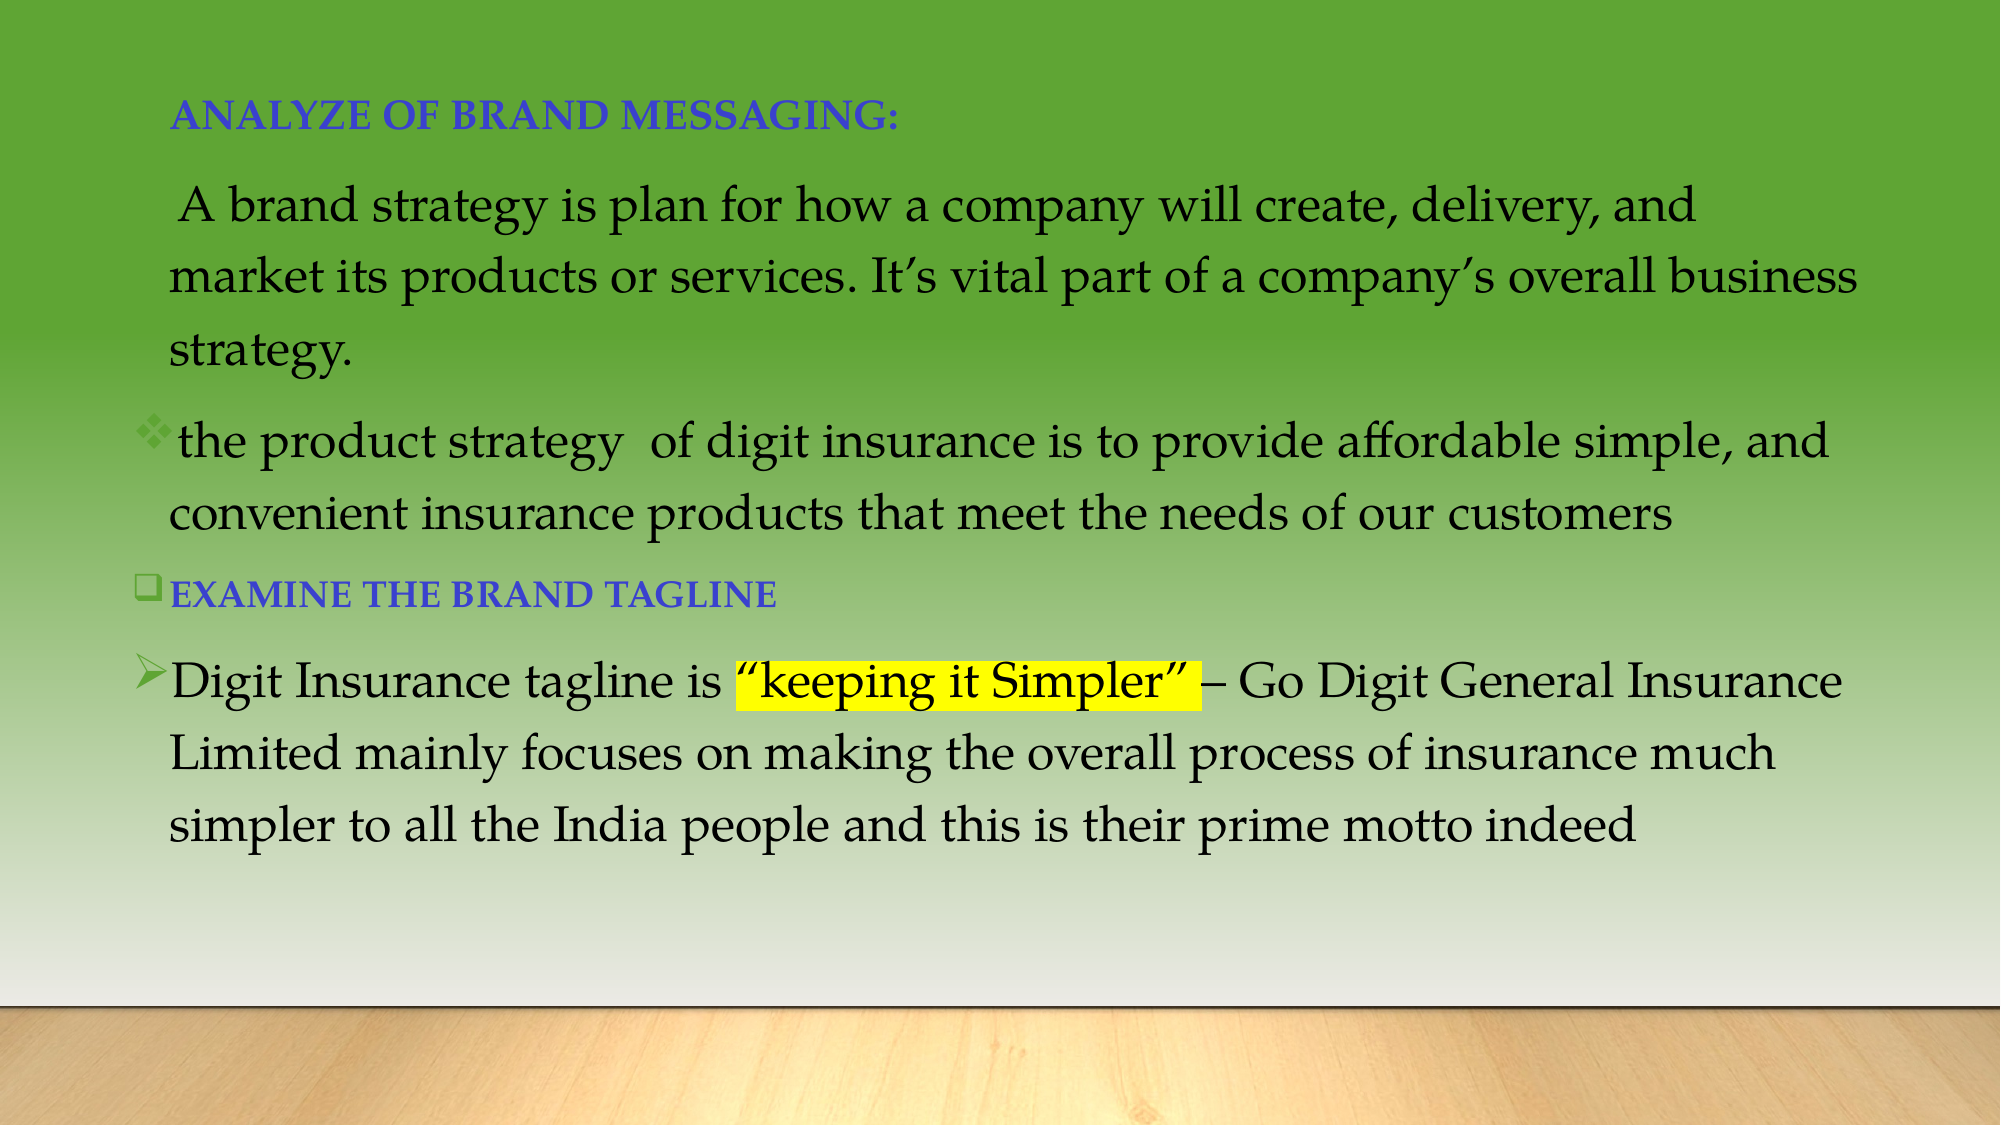

ANALYZE OF BRAND MESSAGING:
A brand strategy is plan for how a company will create, delivery, and market its products or services. It’s vital part of a company’s overall business strategy.
the product strategy  of digit insurance is to provide affordable simple, and convenient insurance products that meet the needs of our customers
EXAMINE THE BRAND TAGLINE
Digit Insurance tagline is “keeping it Simpler” – Go Digit General Insurance Limited mainly focuses on making the overall process of insurance much simpler to all the India people and this is their prime motto indeed